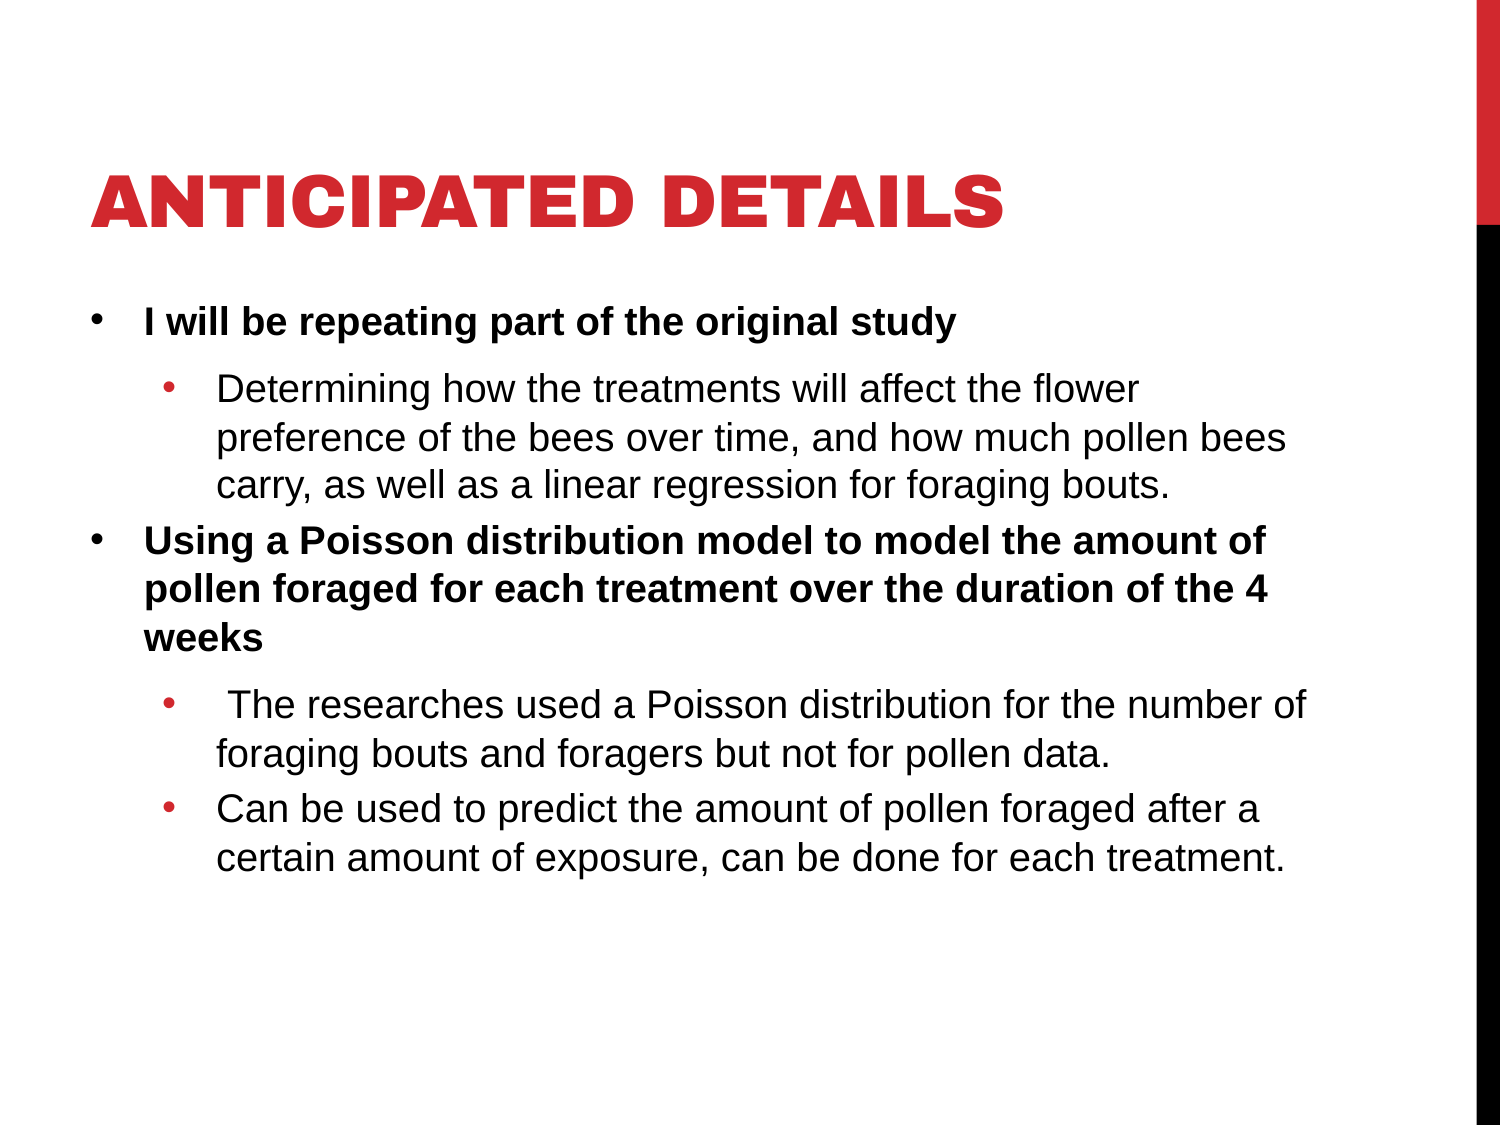

# Anticipated Details
I will be repeating part of the original study
Determining how the treatments will affect the flower preference of the bees over time, and how much pollen bees carry, as well as a linear regression for foraging bouts.
Using a Poisson distribution model to model the amount of pollen foraged for each treatment over the duration of the 4 weeks
 The researches used a Poisson distribution for the number of foraging bouts and foragers but not for pollen data.
Can be used to predict the amount of pollen foraged after a certain amount of exposure, can be done for each treatment.